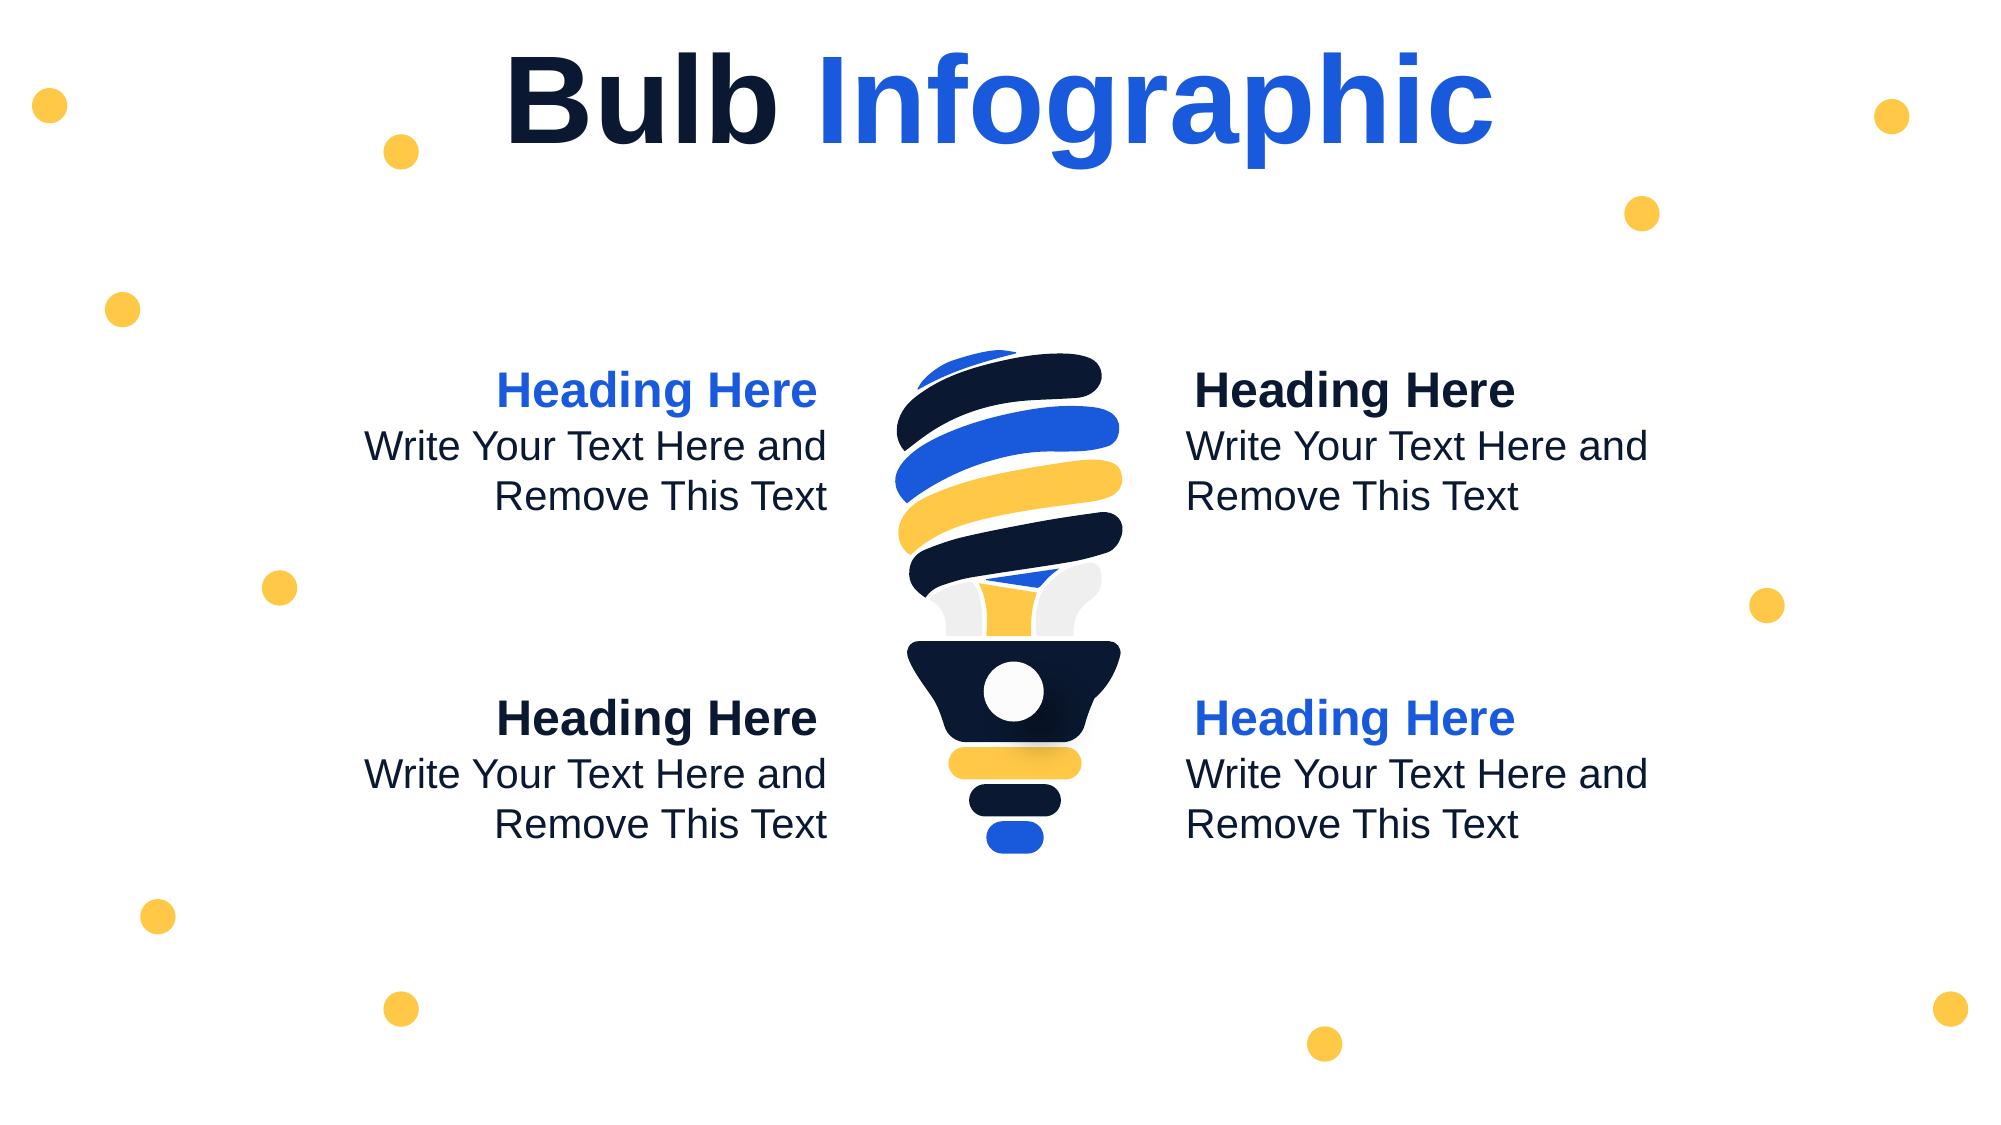

Bulb Infographic

Heading Here
Write Your Text Here and Remove This Text
Heading Here
Write Your Text Here and Remove This Text

Heading Here
Write Your Text Here and Remove This Text
Heading Here
Write Your Text Here and Remove This Text